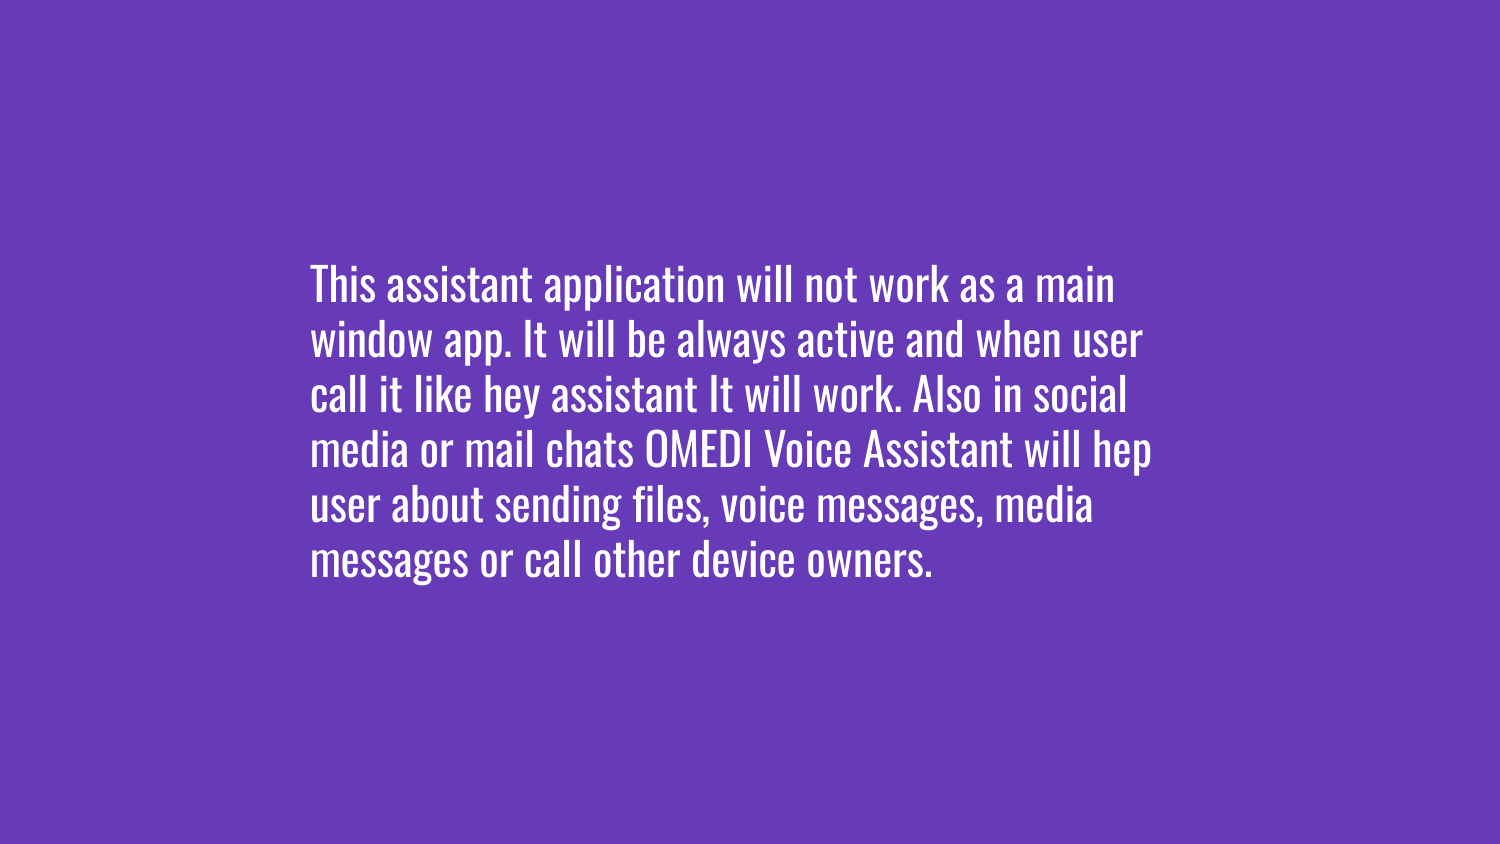

# This assistant application will not work as a main window app. It will be always active and when user call it like hey assistant It will work. Also in social media or mail chats OMEDI Voice Assistant will hep user about sending files, voice messages, media messages or call other device owners.